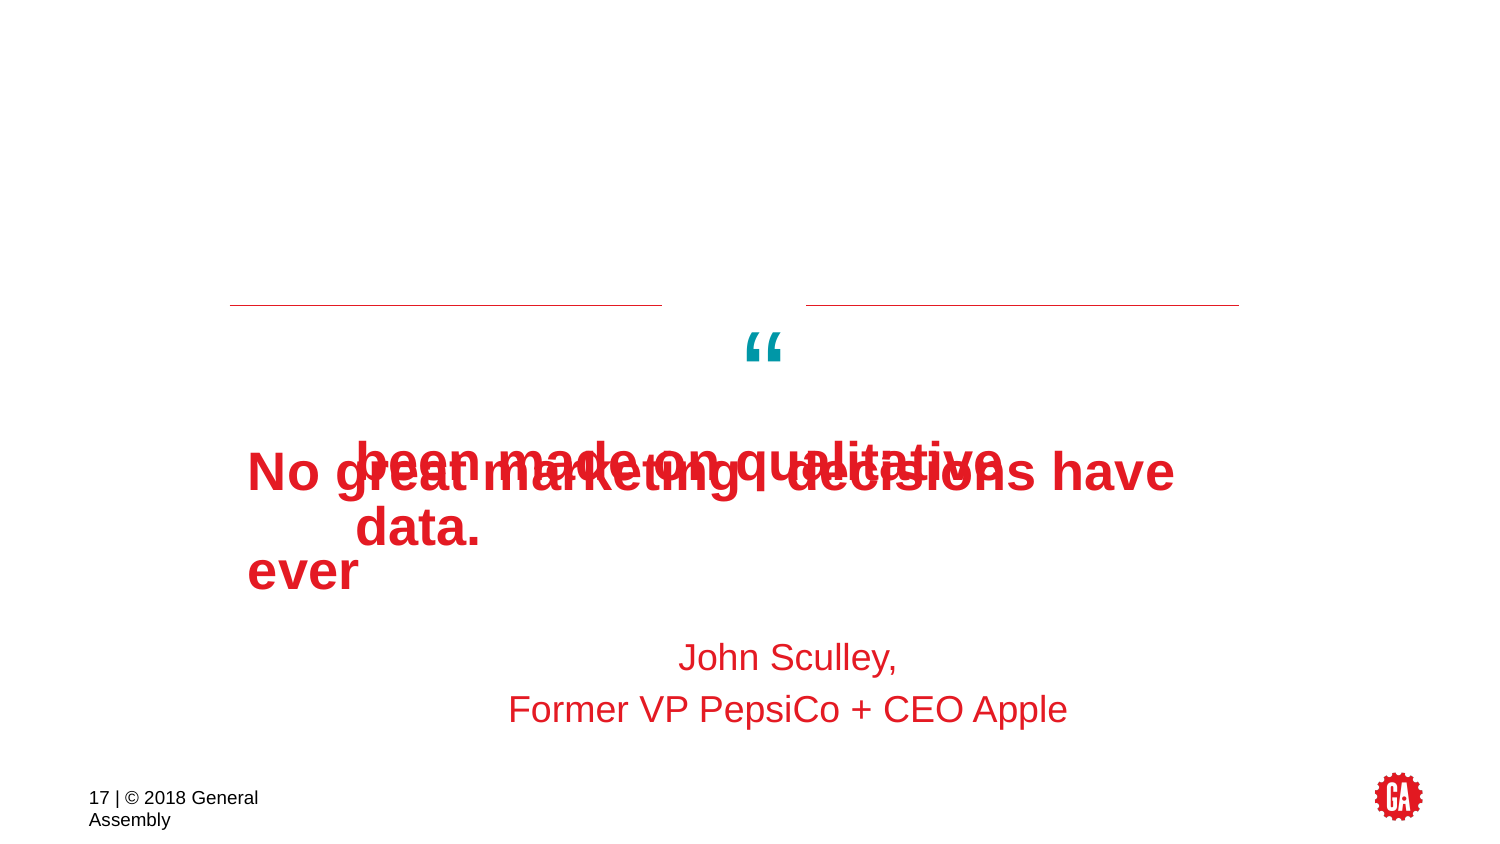

# No great marketing“decisions have ever

been made on qualitative data.

John Sculley,
Former VP PepsiCo + CEO Apple
17 | © 2018 General Assembly